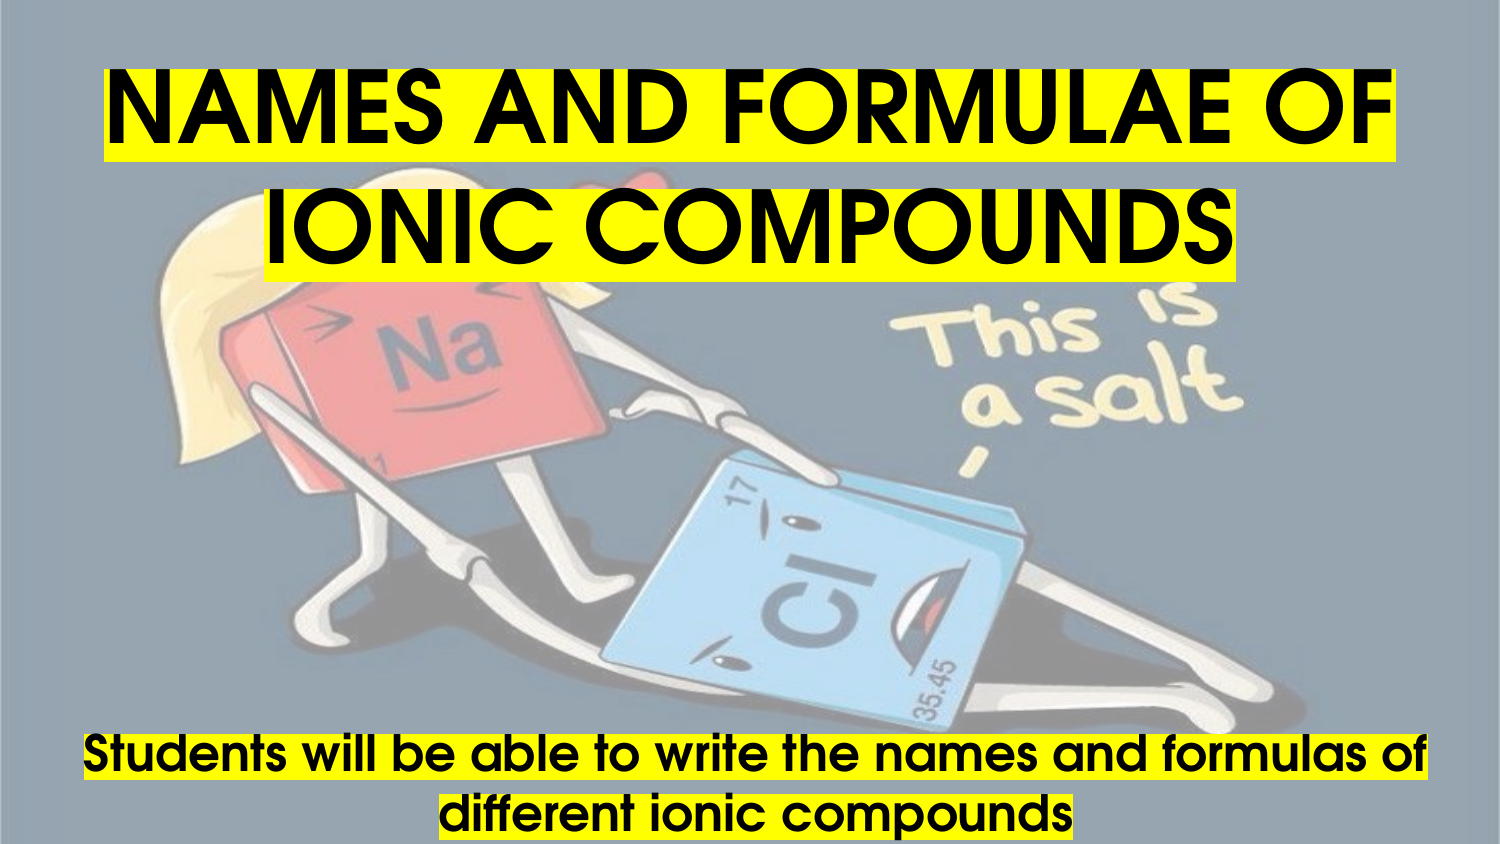

# NAMES AND FORMULAE OF IONIC COMPOUNDS
Students will be able to write the names and formulas of different ionic compounds